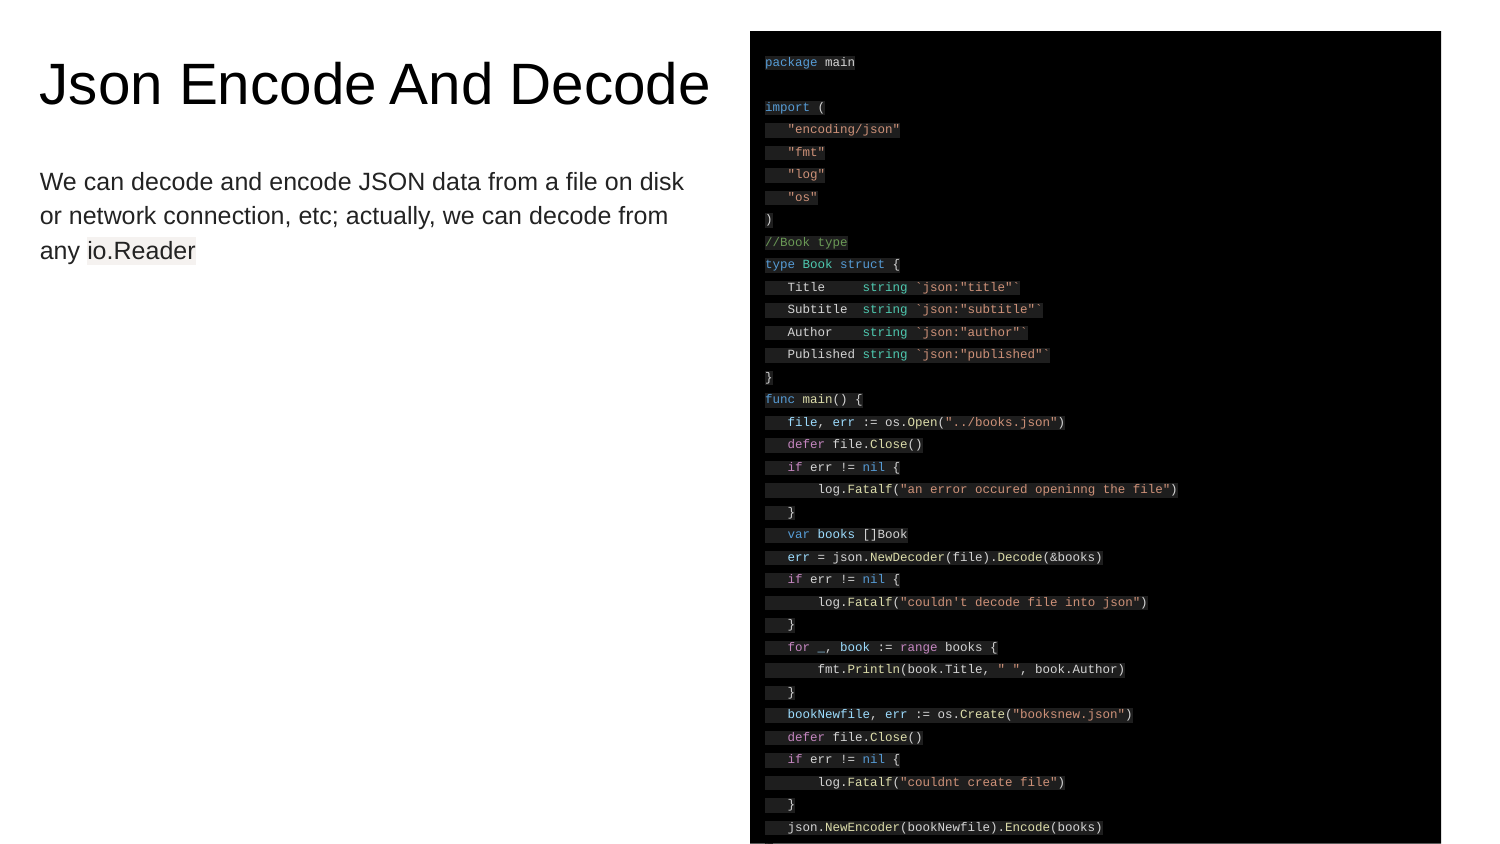

# Json Encode And Decode
package main

import (
   "encoding/json"
   "fmt"
   "log"
   "os"
)
//Book type
type Book struct {
   Title     string `json:"title"`
   Subtitle  string `json:"subtitle"`
   Author    string `json:"author"`
   Published string `json:"published"`
}
func main() {
   file, err := os.Open("../books.json")
   defer file.Close()
   if err != nil {
       log.Fatalf("an error occured openinng the file")
   }
   var books []Book
   err = json.NewDecoder(file).Decode(&books)
   if err != nil {
       log.Fatalf("couldn't decode file into json")
   }
   for _, book := range books {
       fmt.Println(book.Title, " ", book.Author)
   }
   bookNewfile, err := os.Create("booksnew.json")
   defer file.Close()
   if err != nil {
       log.Fatalf("couldnt create file")
   }
   json.NewEncoder(bookNewfile).Encode(books)
}

We can decode and encode JSON data from a file on disk or network connection, etc; actually, we can decode from any io.Reader